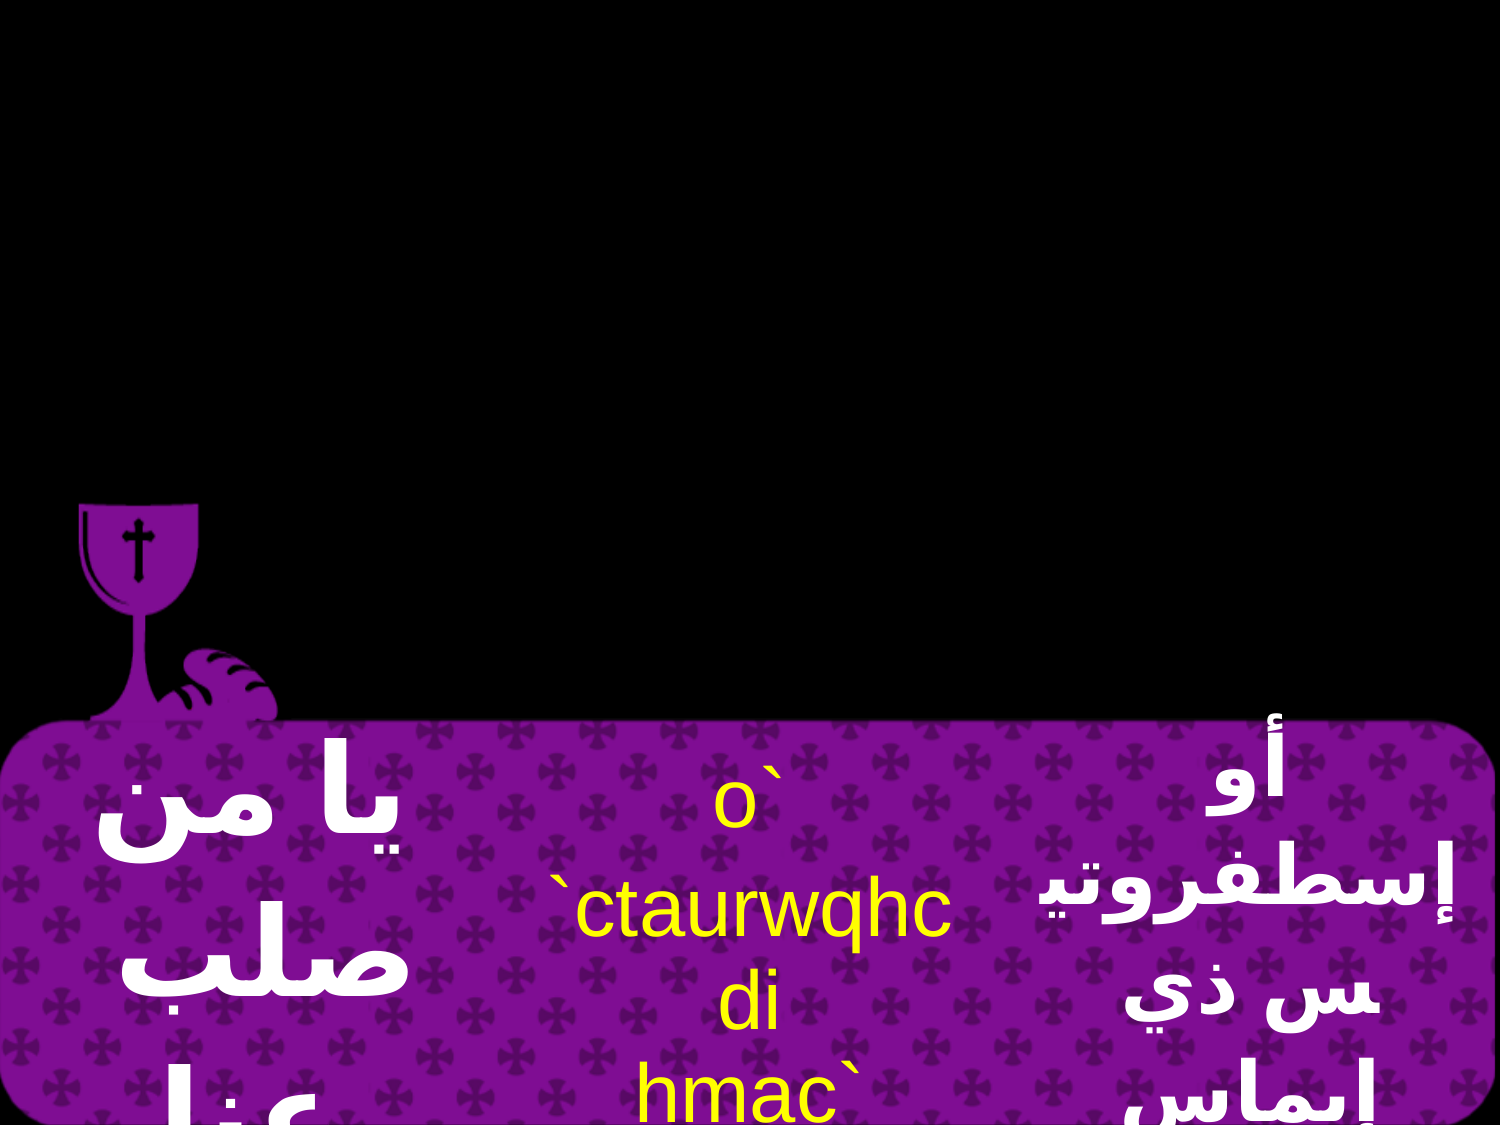

| يا من صلب عنا ارحمنا | `o `ctaurwqhc di `hmac `ele`hcon `hmac | أو إسطفروتيس ذي إيماس إليسون إيماس |
| --- | --- | --- |